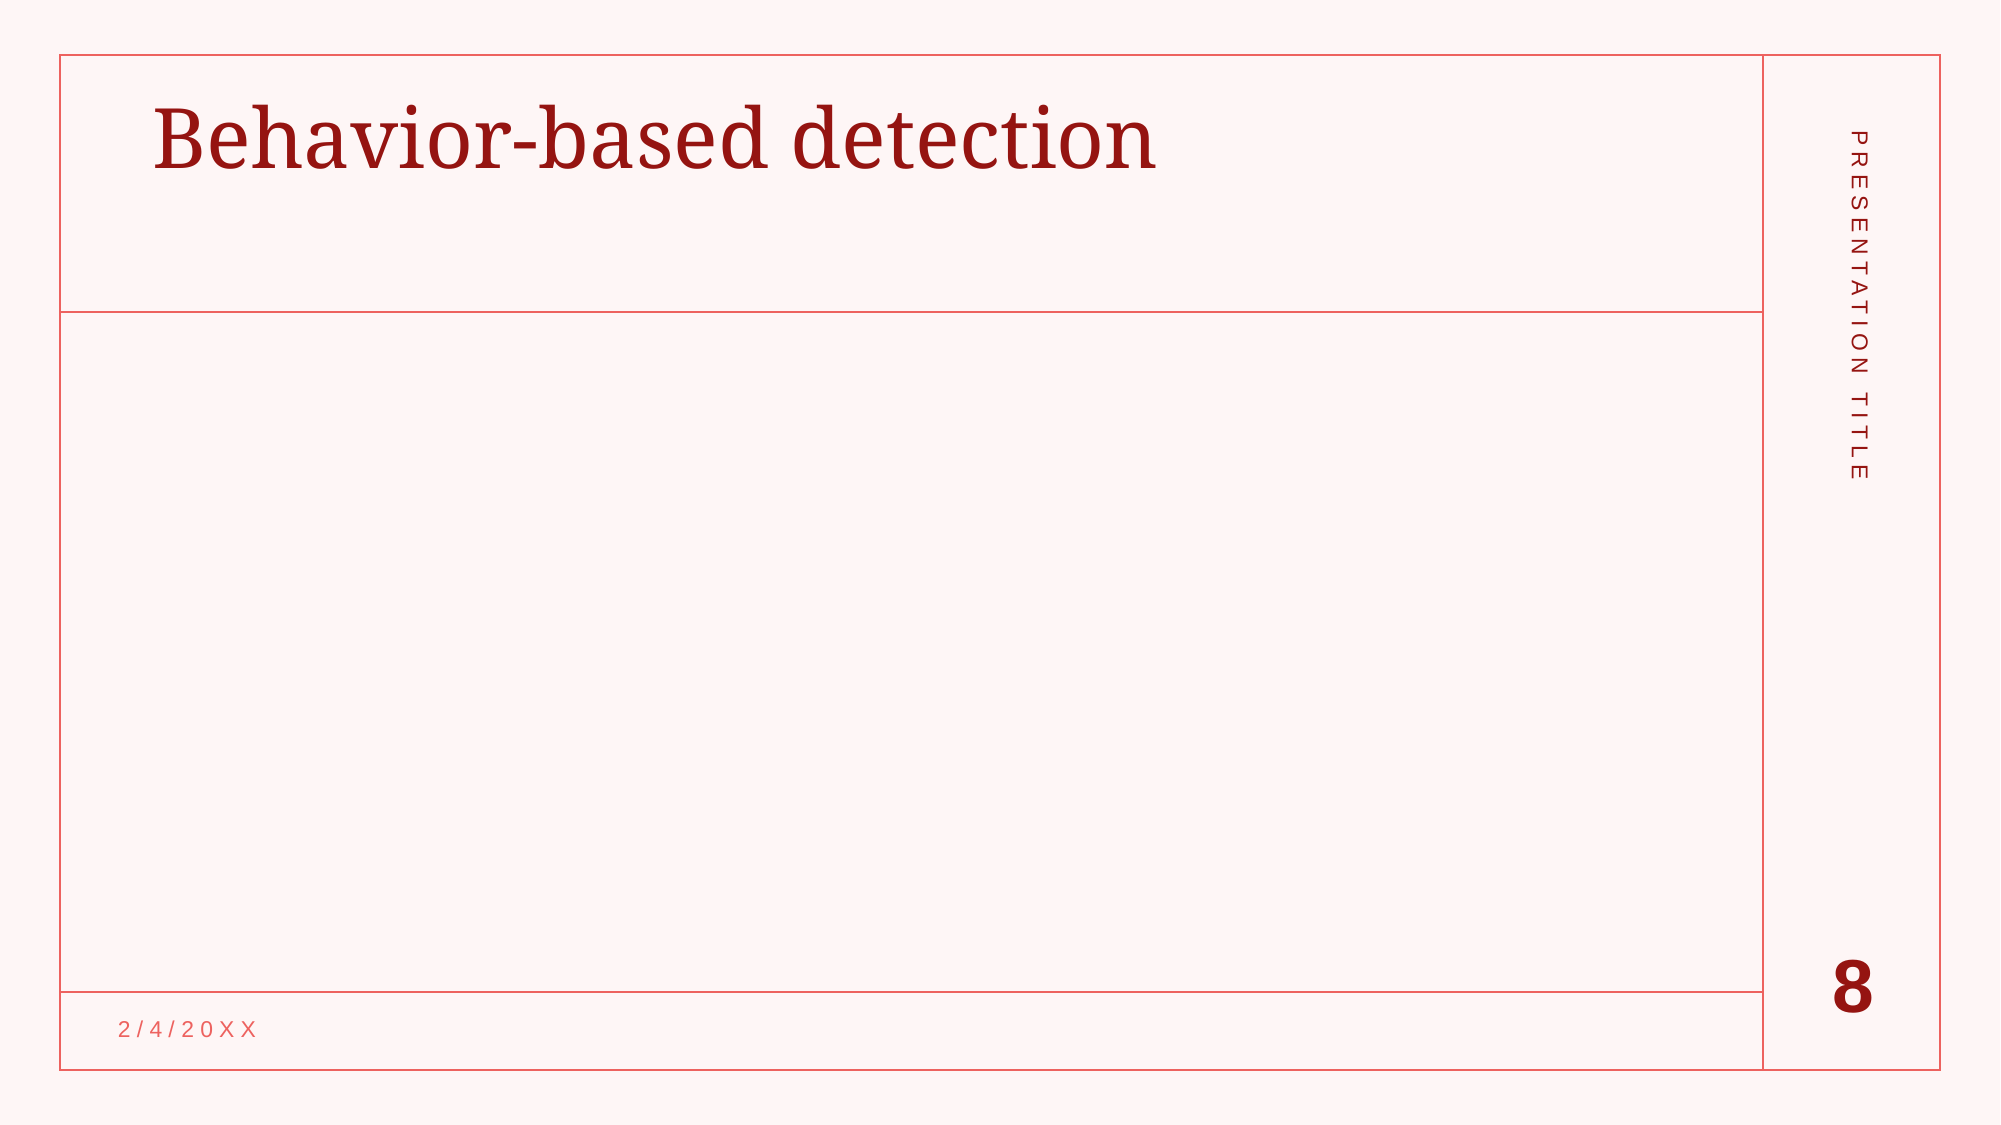

# Behavior-based detection

PRESENTATION TITLE
8
2/4/20XX